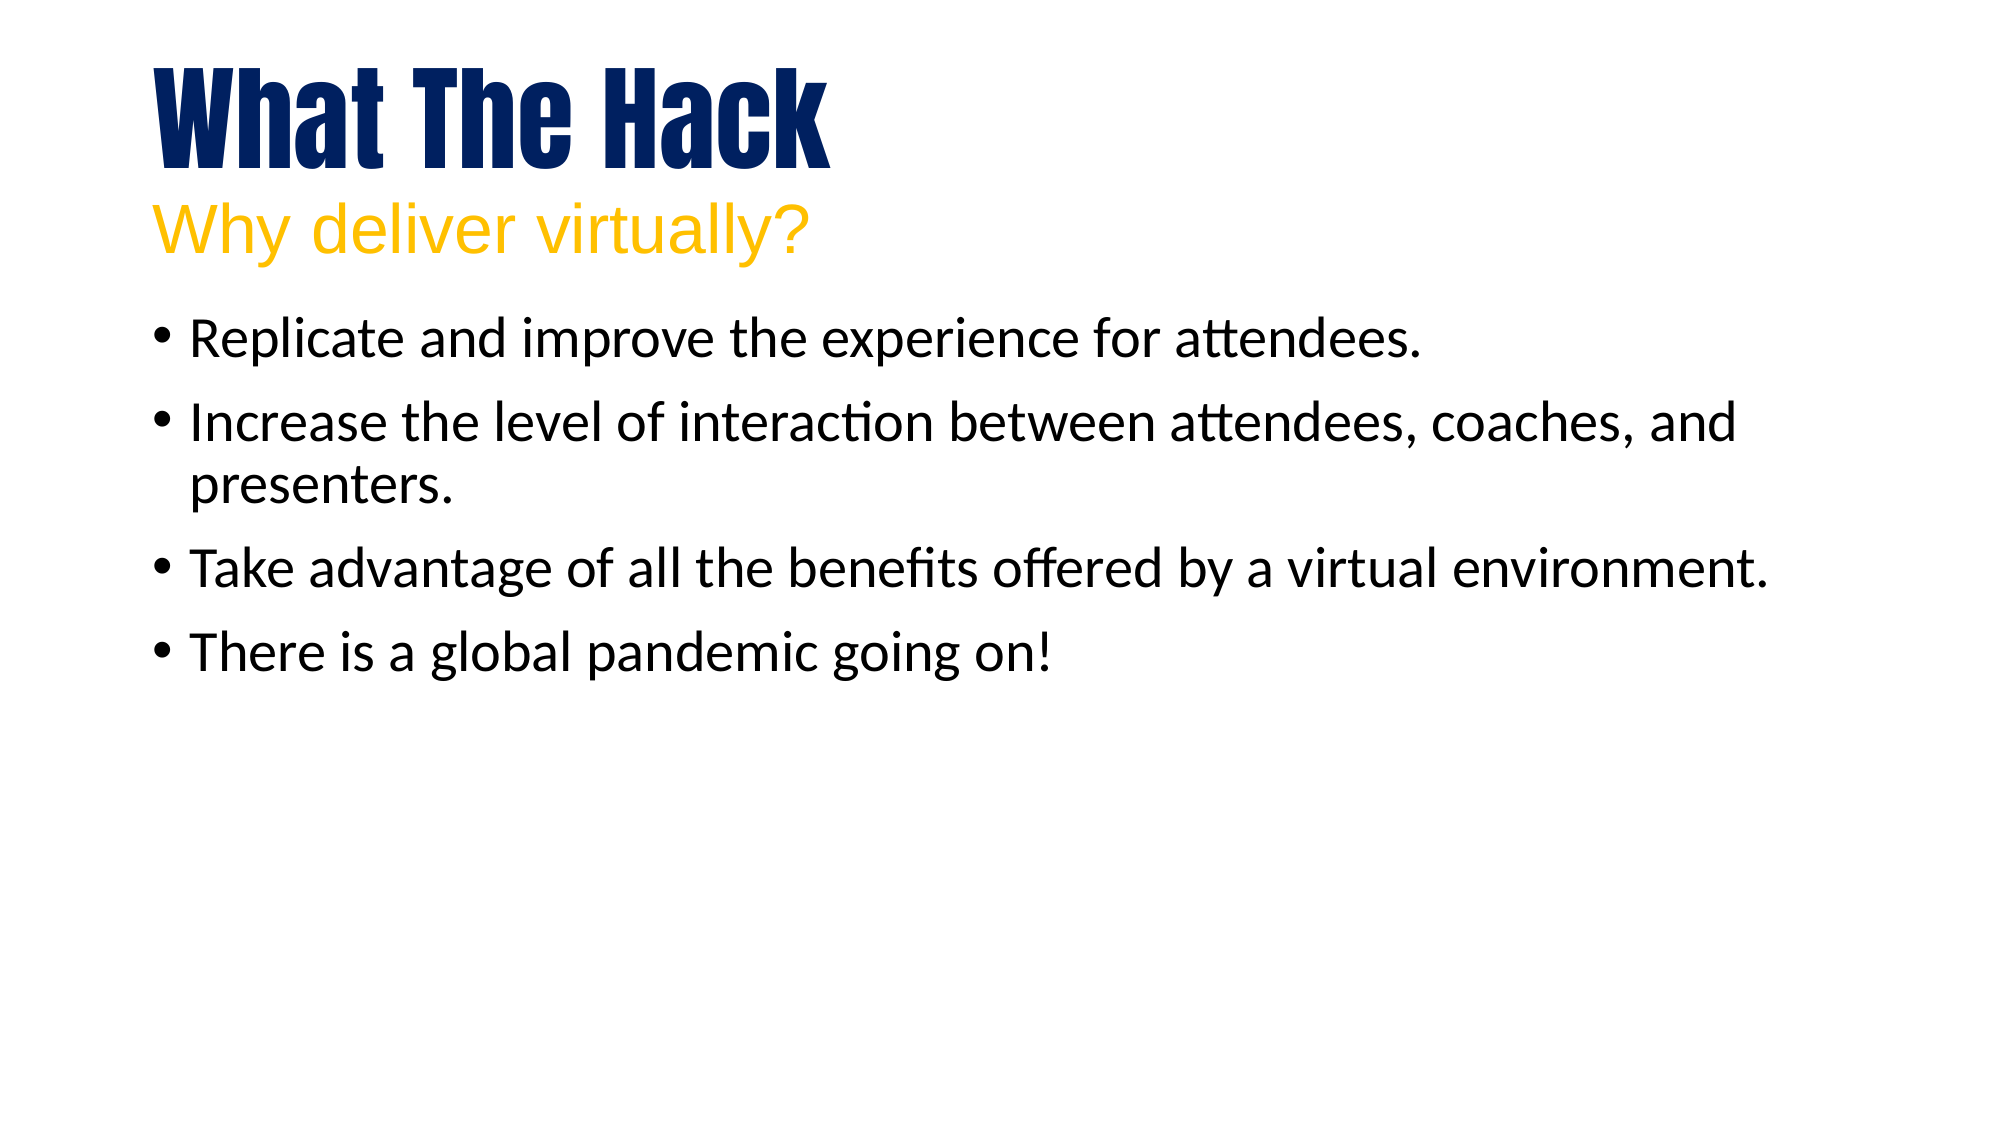

# What The Hack Why deliver virtually?
Replicate and improve the experience for attendees.
Increase the level of interaction between attendees, coaches, and presenters.
Take advantage of all the benefits offered by a virtual environment.
There is a global pandemic going on!